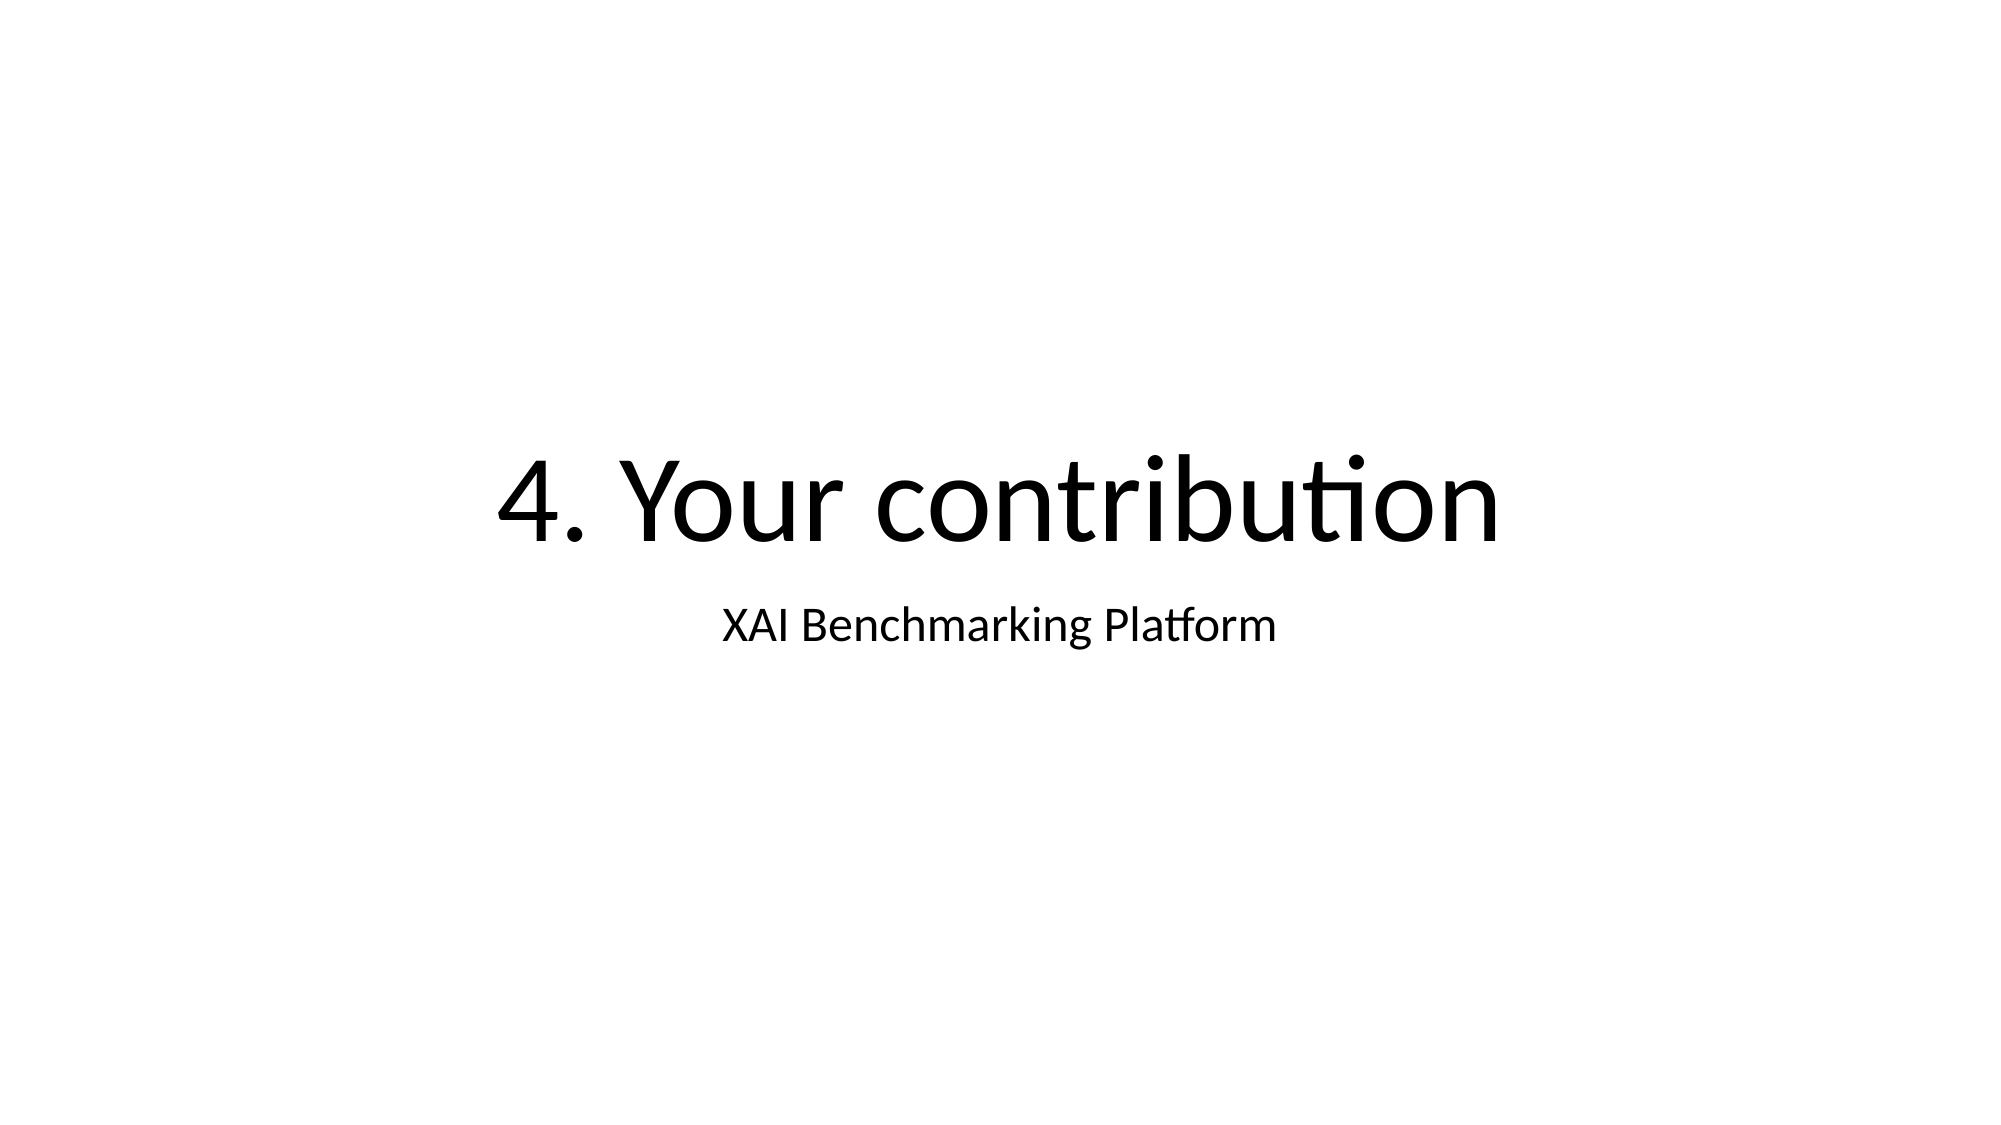

# 4. Your contribution
XAI Benchmarking Platform